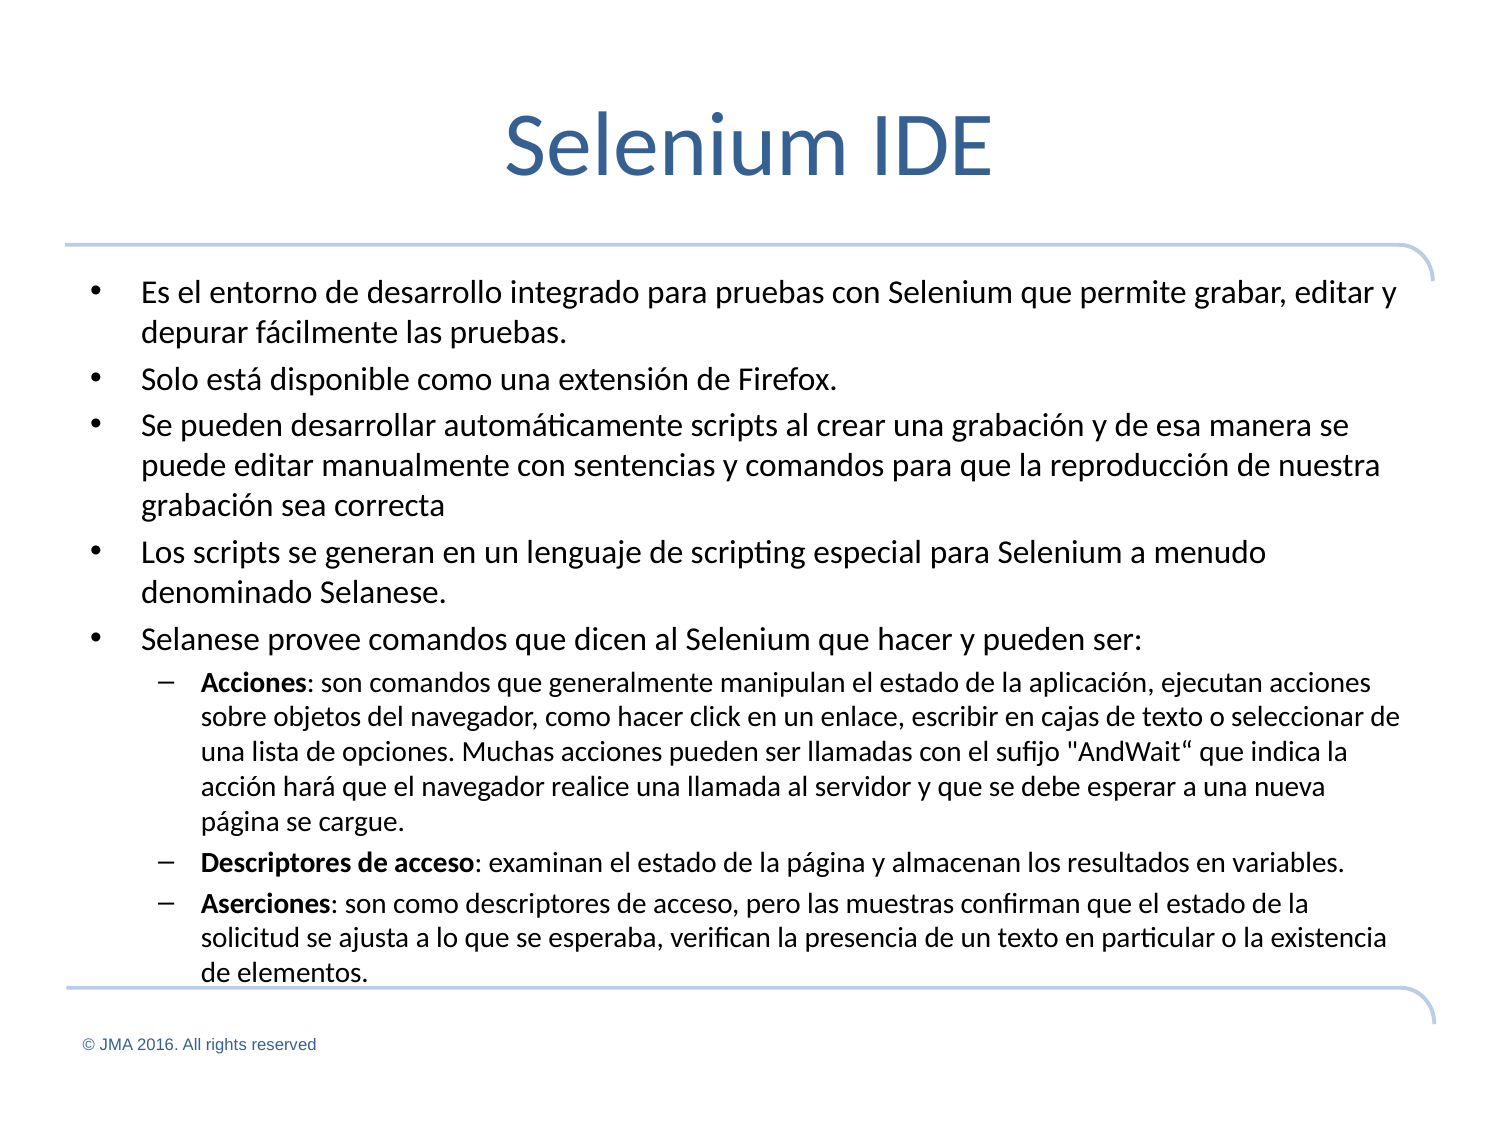

# Selenium IDE
Es el entorno de desarrollo integrado para pruebas con Selenium que permite grabar, editar y depurar fácilmente las pruebas.
Solo está disponible como una extensión de Firefox.
Se pueden desarrollar automáticamente scripts al crear una grabación y de esa manera se puede editar manualmente con sentencias y comandos para que la reproducción de nuestra grabación sea correcta
Los scripts se generan en un lenguaje de scripting especial para Selenium a menudo denominado Selanese.
Selanese provee comandos que dicen al Selenium que hacer y pueden ser:
Acciones: son comandos que generalmente manipulan el estado de la aplicación, ejecutan acciones sobre objetos del navegador, como hacer click en un enlace, escribir en cajas de texto o seleccionar de una lista de opciones. Muchas acciones pueden ser llamadas con el sufijo "AndWait“ que indica la acción hará que el navegador realice una llamada al servidor y que se debe esperar a una nueva página se cargue.
Descriptores de acceso: examinan el estado de la página y almacenan los resultados en variables.
Aserciones: son como descriptores de acceso, pero las muestras confirman que el estado de la solicitud se ajusta a lo que se esperaba, verifican la presencia de un texto en particular o la existencia de elementos.